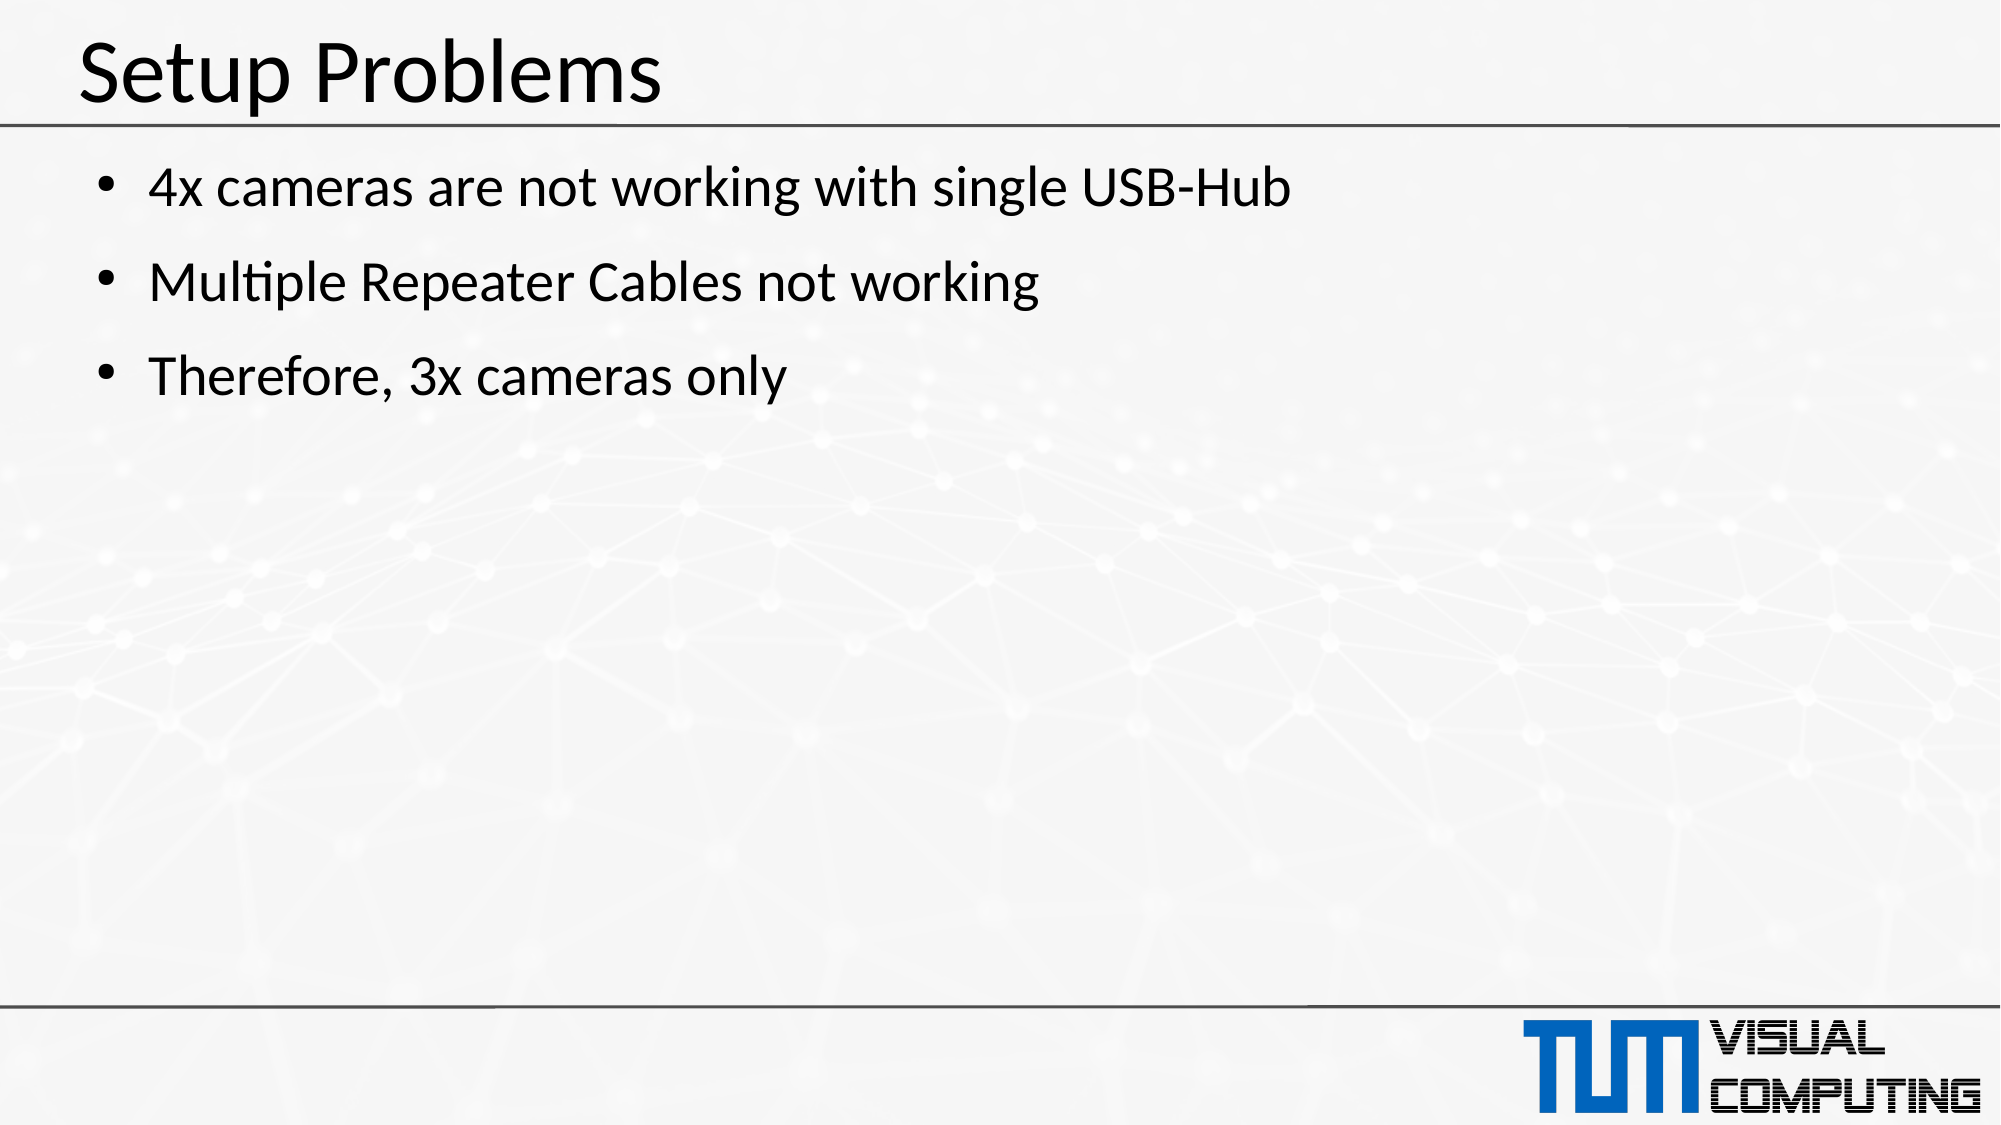

# Setup Problems
4x cameras are not working with single USB-Hub
Multiple Repeater Cables not working
Therefore, 3x cameras only